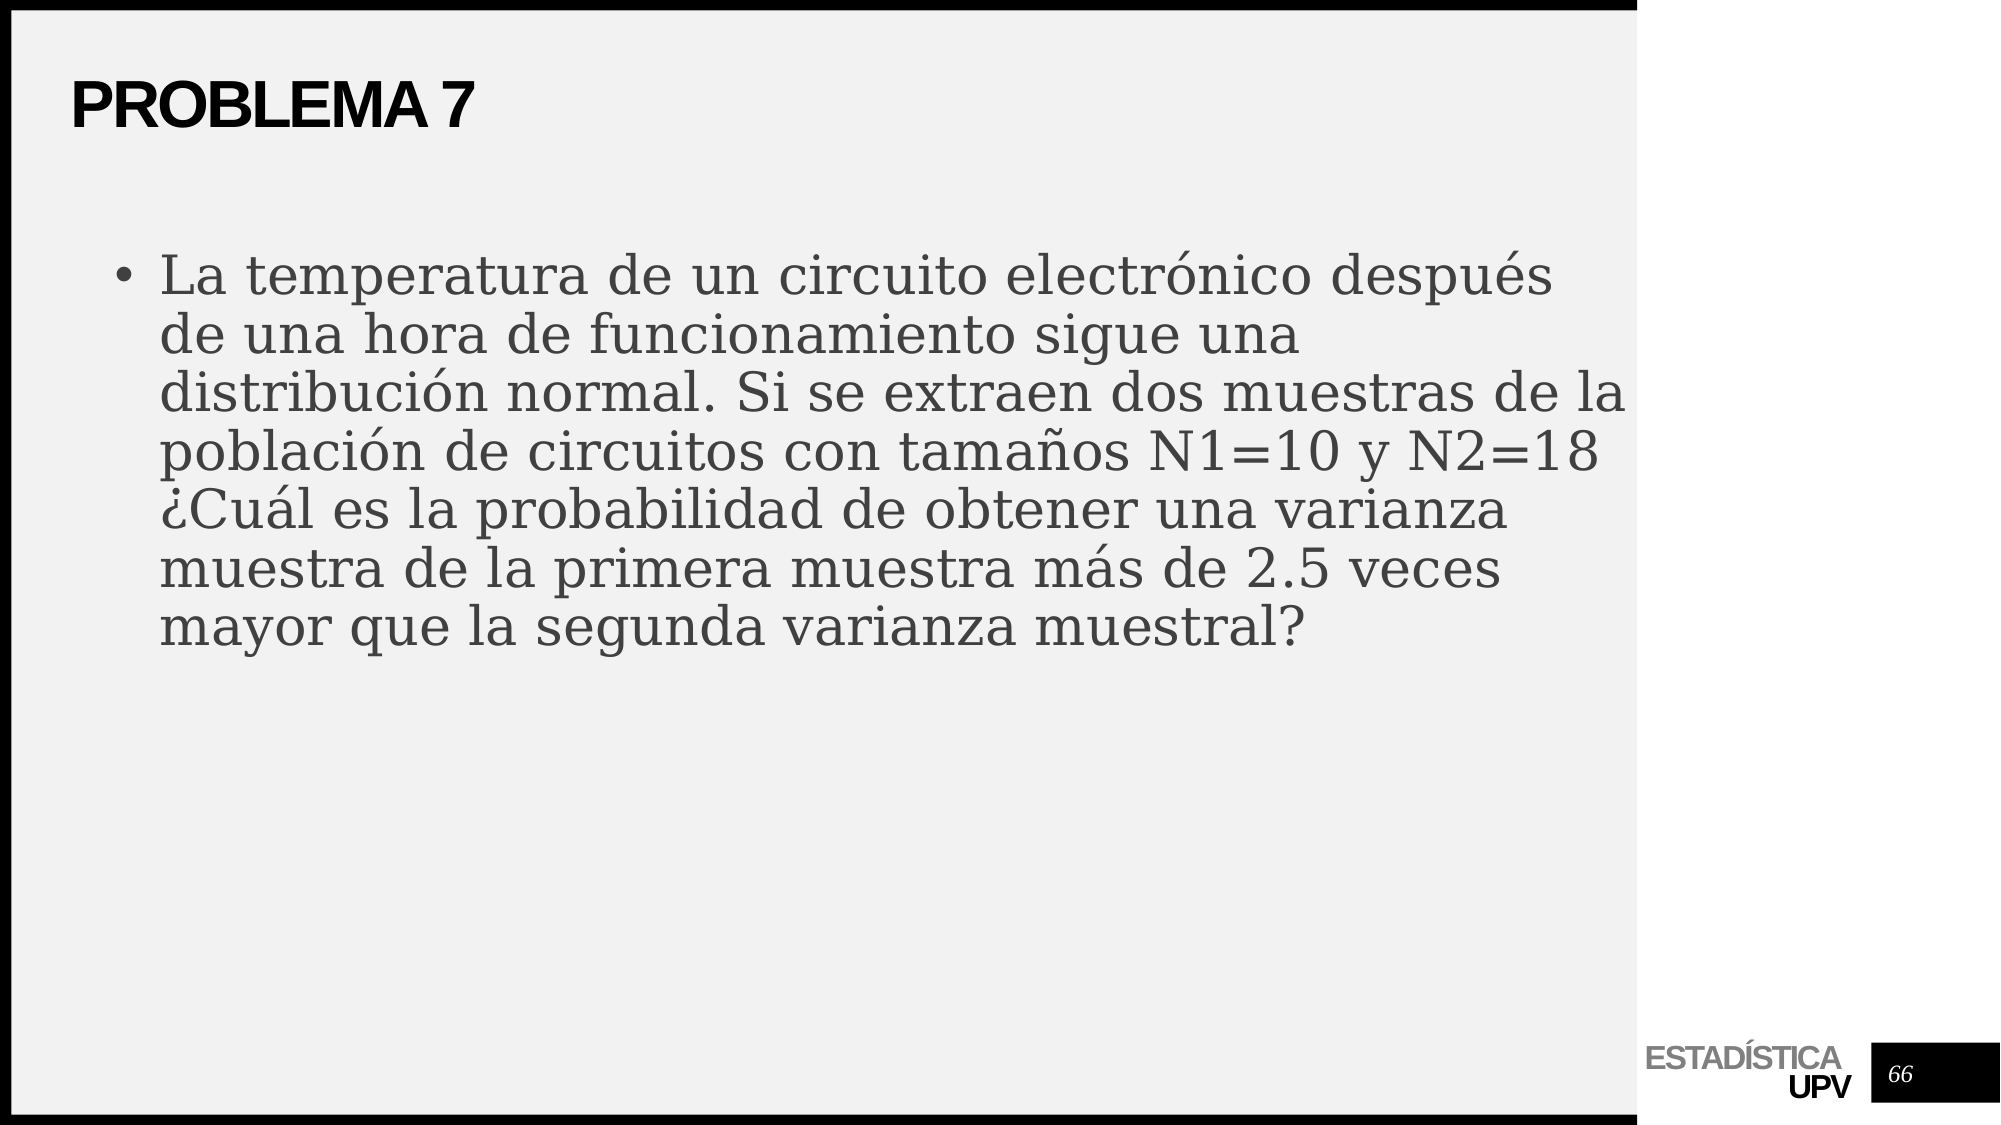

# ProblemA 7

La temperatura de un circuito electrónico después de una hora de funcionamiento sigue una distribución normal. Si se extraen dos muestras de la población de circuitos con tamaños N1=10 y N2=18 ¿Cuál es la probabilidad de obtener una varianza muestra de la primera muestra más de 2.5 veces mayor que la segunda varianza muestral?

66